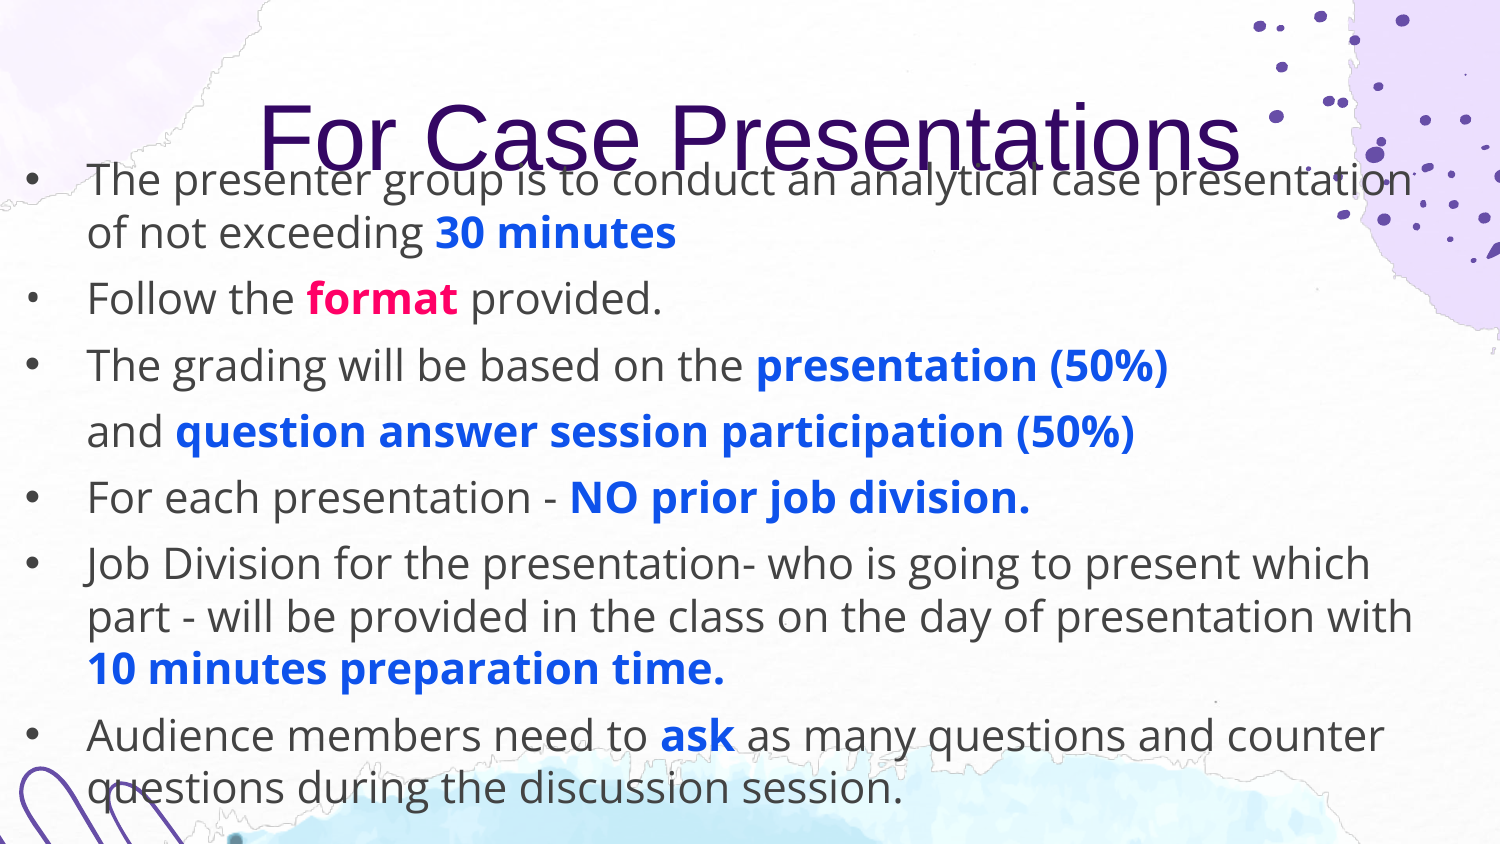

# For Case Presentations
The presenter group is to conduct an analytical case presentation of not exceeding 30 minutes
Follow the format provided.
The grading will be based on the presentation (50%)
and question answer session participation (50%)
For each presentation - NO prior job division.
Job Division for the presentation- who is going to present which part - will be provided in the class on the day of presentation with 10 minutes preparation time.
Audience members need to ask as many questions and counter questions during the discussion session.